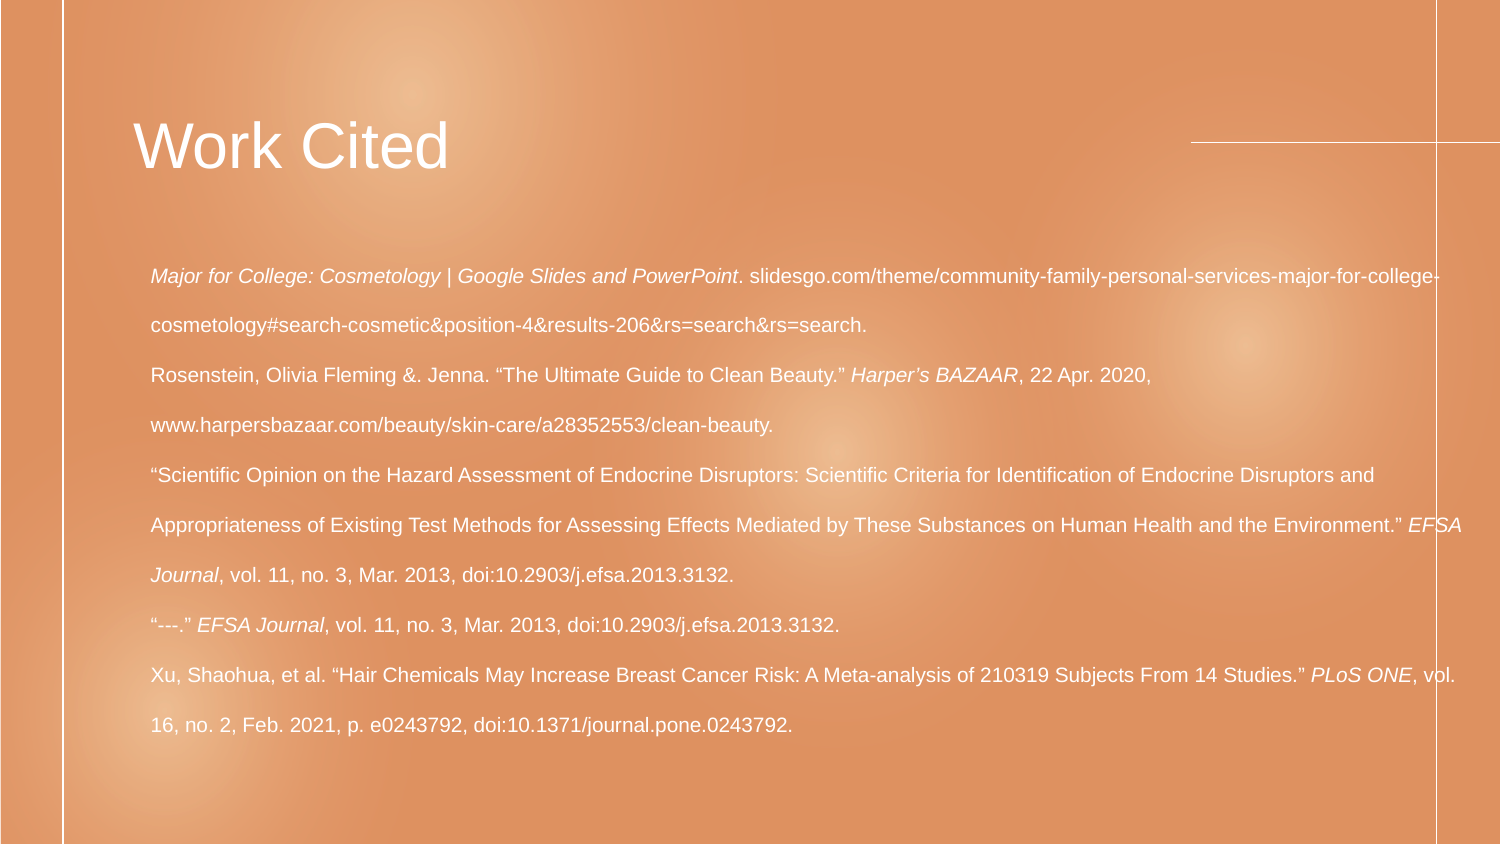

# Work Cited
Major for College: Cosmetology | Google Slides and PowerPoint. slidesgo.com/theme/community-family-personal-services-major-for-college-cosmetology#search-cosmetic&position-4&results-206&rs=search&rs=search.
Rosenstein, Olivia Fleming &. Jenna. “The Ultimate Guide to Clean Beauty.” Harper’s BAZAAR, 22 Apr. 2020, www.harpersbazaar.com/beauty/skin-care/a28352553/clean-beauty.
“Scientific Opinion on the Hazard Assessment of Endocrine Disruptors: Scientific Criteria for Identification of Endocrine Disruptors and Appropriateness of Existing Test Methods for Assessing Effects Mediated by These Substances on Human Health and the Environment.” EFSA Journal, vol. 11, no. 3, Mar. 2013, doi:10.2903/j.efsa.2013.3132.
“---.” EFSA Journal, vol. 11, no. 3, Mar. 2013, doi:10.2903/j.efsa.2013.3132.
Xu, Shaohua, et al. “Hair Chemicals May Increase Breast Cancer Risk: A Meta-analysis of 210319 Subjects From 14 Studies.” PLoS ONE, vol. 16, no. 2, Feb. 2021, p. e0243792, doi:10.1371/journal.pone.0243792.